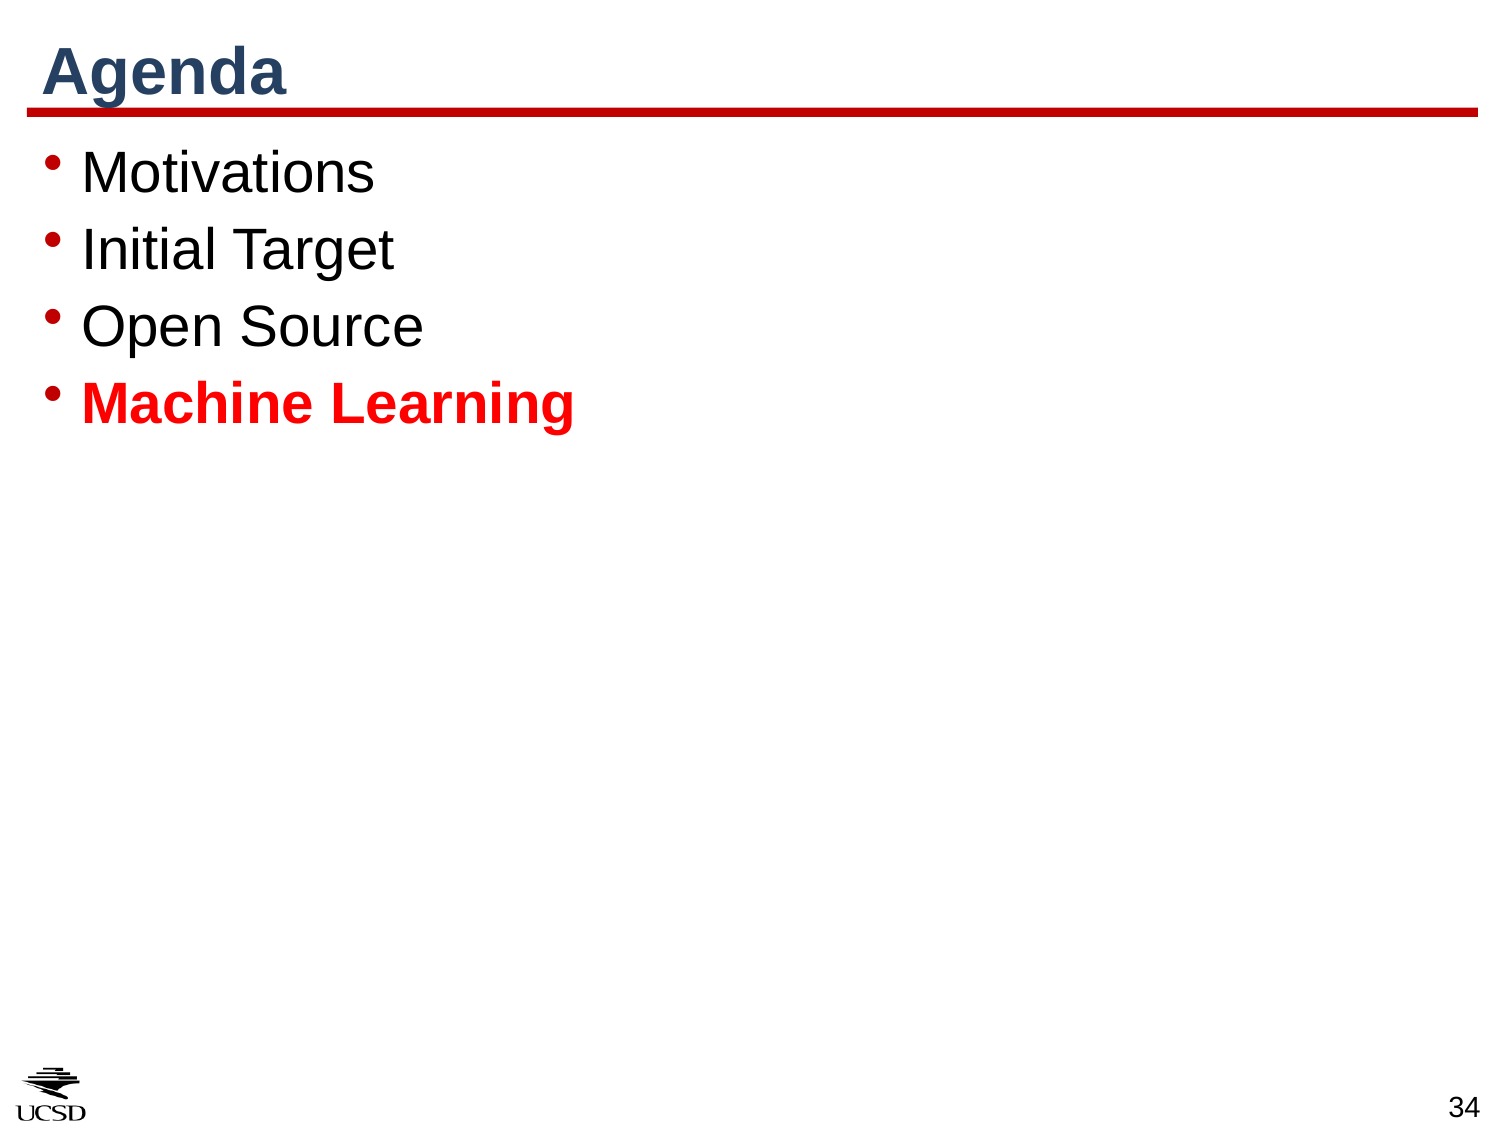

# Agenda
Motivations
Initial Target
Open Source
Machine Learning